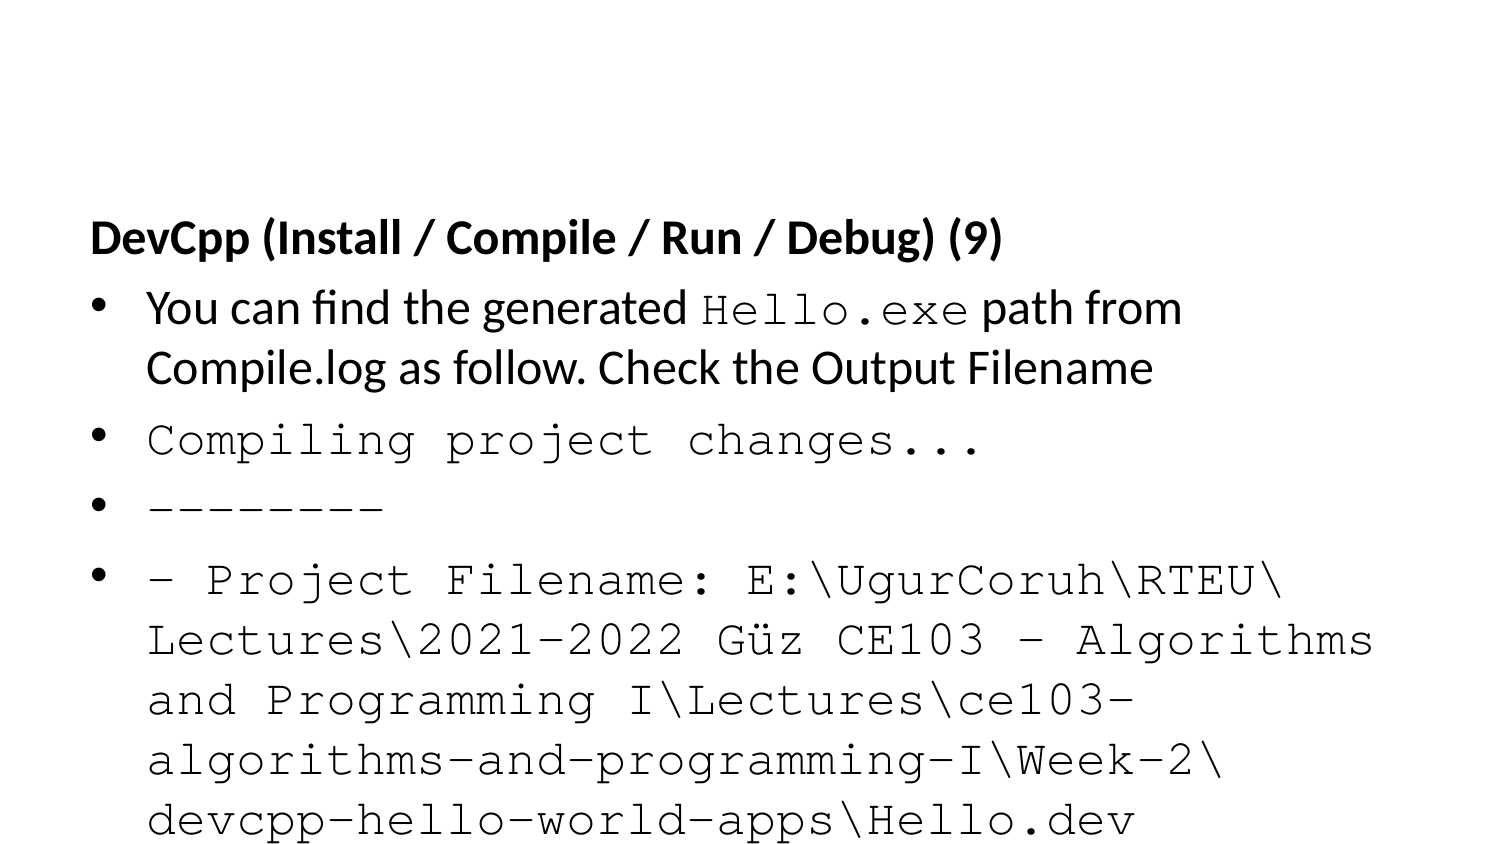

DevCpp (Install / Compile / Run / Debug) (9)
You can find the generated Hello.exe path from Compile.log as follow. Check the Output Filename
Compiling project changes...
--------
- Project Filename: E:\UgurCoruh\RTEU\Lectures\2021-2022 Güz CE103 - Algorithms and Programming I\Lectures\ce103-algorithms-and-programming-I\Week-2\devcpp-hello-world-apps\Hello.dev
- Compiler Name: TDM-GCC 4.9.2 64-bit Release

Building makefile...
--------
- Filename: E:\UgurCoruh\RTEU\Lectures\2021-2022 Güz CE103 - Algorithms and Programming I\Lectures\ce103-algorithms-and-programming-I\Week-2\devcpp-hello-world-apps\Makefile.win

Processing makefile...
--------
- Makefile Processor: C:\Program Files (x86)\Dev-Cpp\MinGW64\bin\mingw32-make.exe
- Command: mingw32-make.exe -f "E:\UgurCoruh\RTEU\Lectures\2021-2022 Güz CE103 - Algorithms and Programming I\Lectures\ce103-algorithms-and-programming-I\Week-2\devcpp-hello-world-apps\Makefile.win" all

gcc.exe -c main.c -o main.o -I"C:/Program Files (x86)/Dev-Cpp/MinGW64/include" -I"C:/Program Files (x86)/Dev-Cpp/MinGW64/x86_64-w64-mingw32/include" -I"C:/Program Files (x86)/Dev-Cpp/MinGW64/lib/gcc/x86_64-w64-mingw32/4.9.2/include"

gcc.exe main.o -o Hello.exe -L"C:/Program Files (x86)/Dev-Cpp/MinGW64/lib" -L"C:/Program Files (x86)/Dev-Cpp/MinGW64/x86_64-w64-mingw32/lib" -static-libgcc

Compilation results...
--------
- Errors: 0
- Warnings: 0
- Output Filename: E:\UgurCoruh\RTEU\Lectures\2021-2022 Güz CE103 - Algorithms and Programming I\Lectures\ce103-algorithms-and-programming-I\Week-2\devcpp-hello-world-apps\Hello.exe
- Output Size: 128,103515625 KiB
- Compilation Time: 2,13s